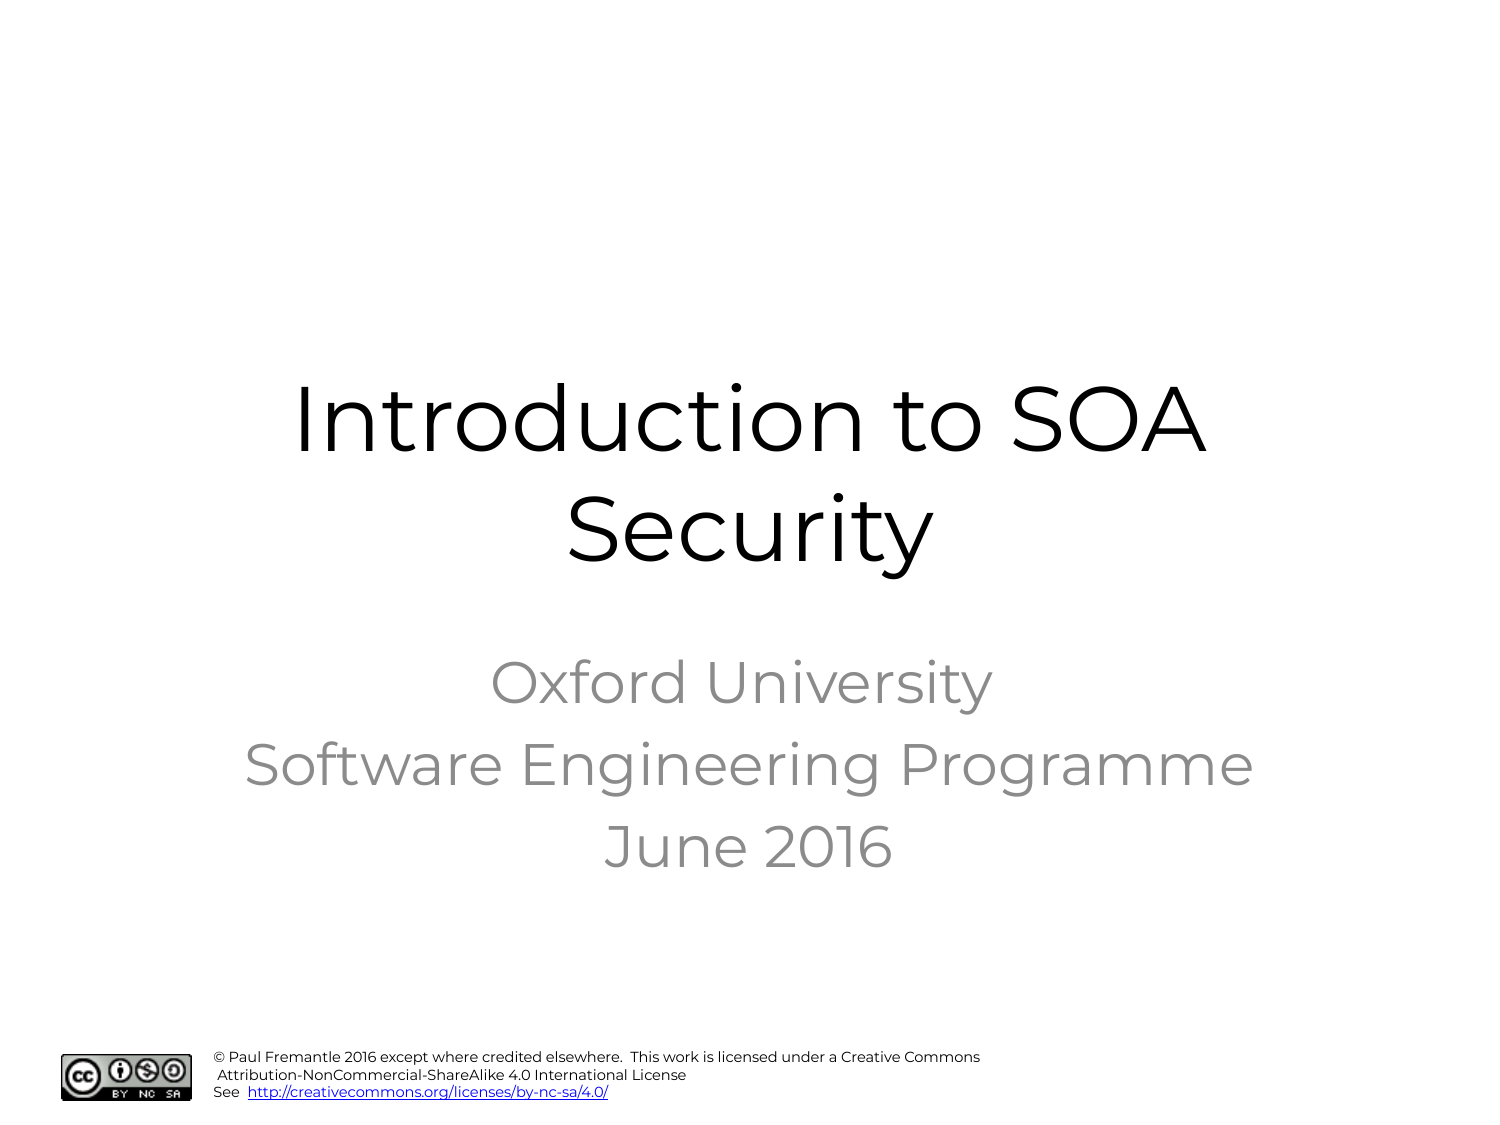

# Introduction to SOA Security
Oxford University
Software Engineering Programme
June 2016